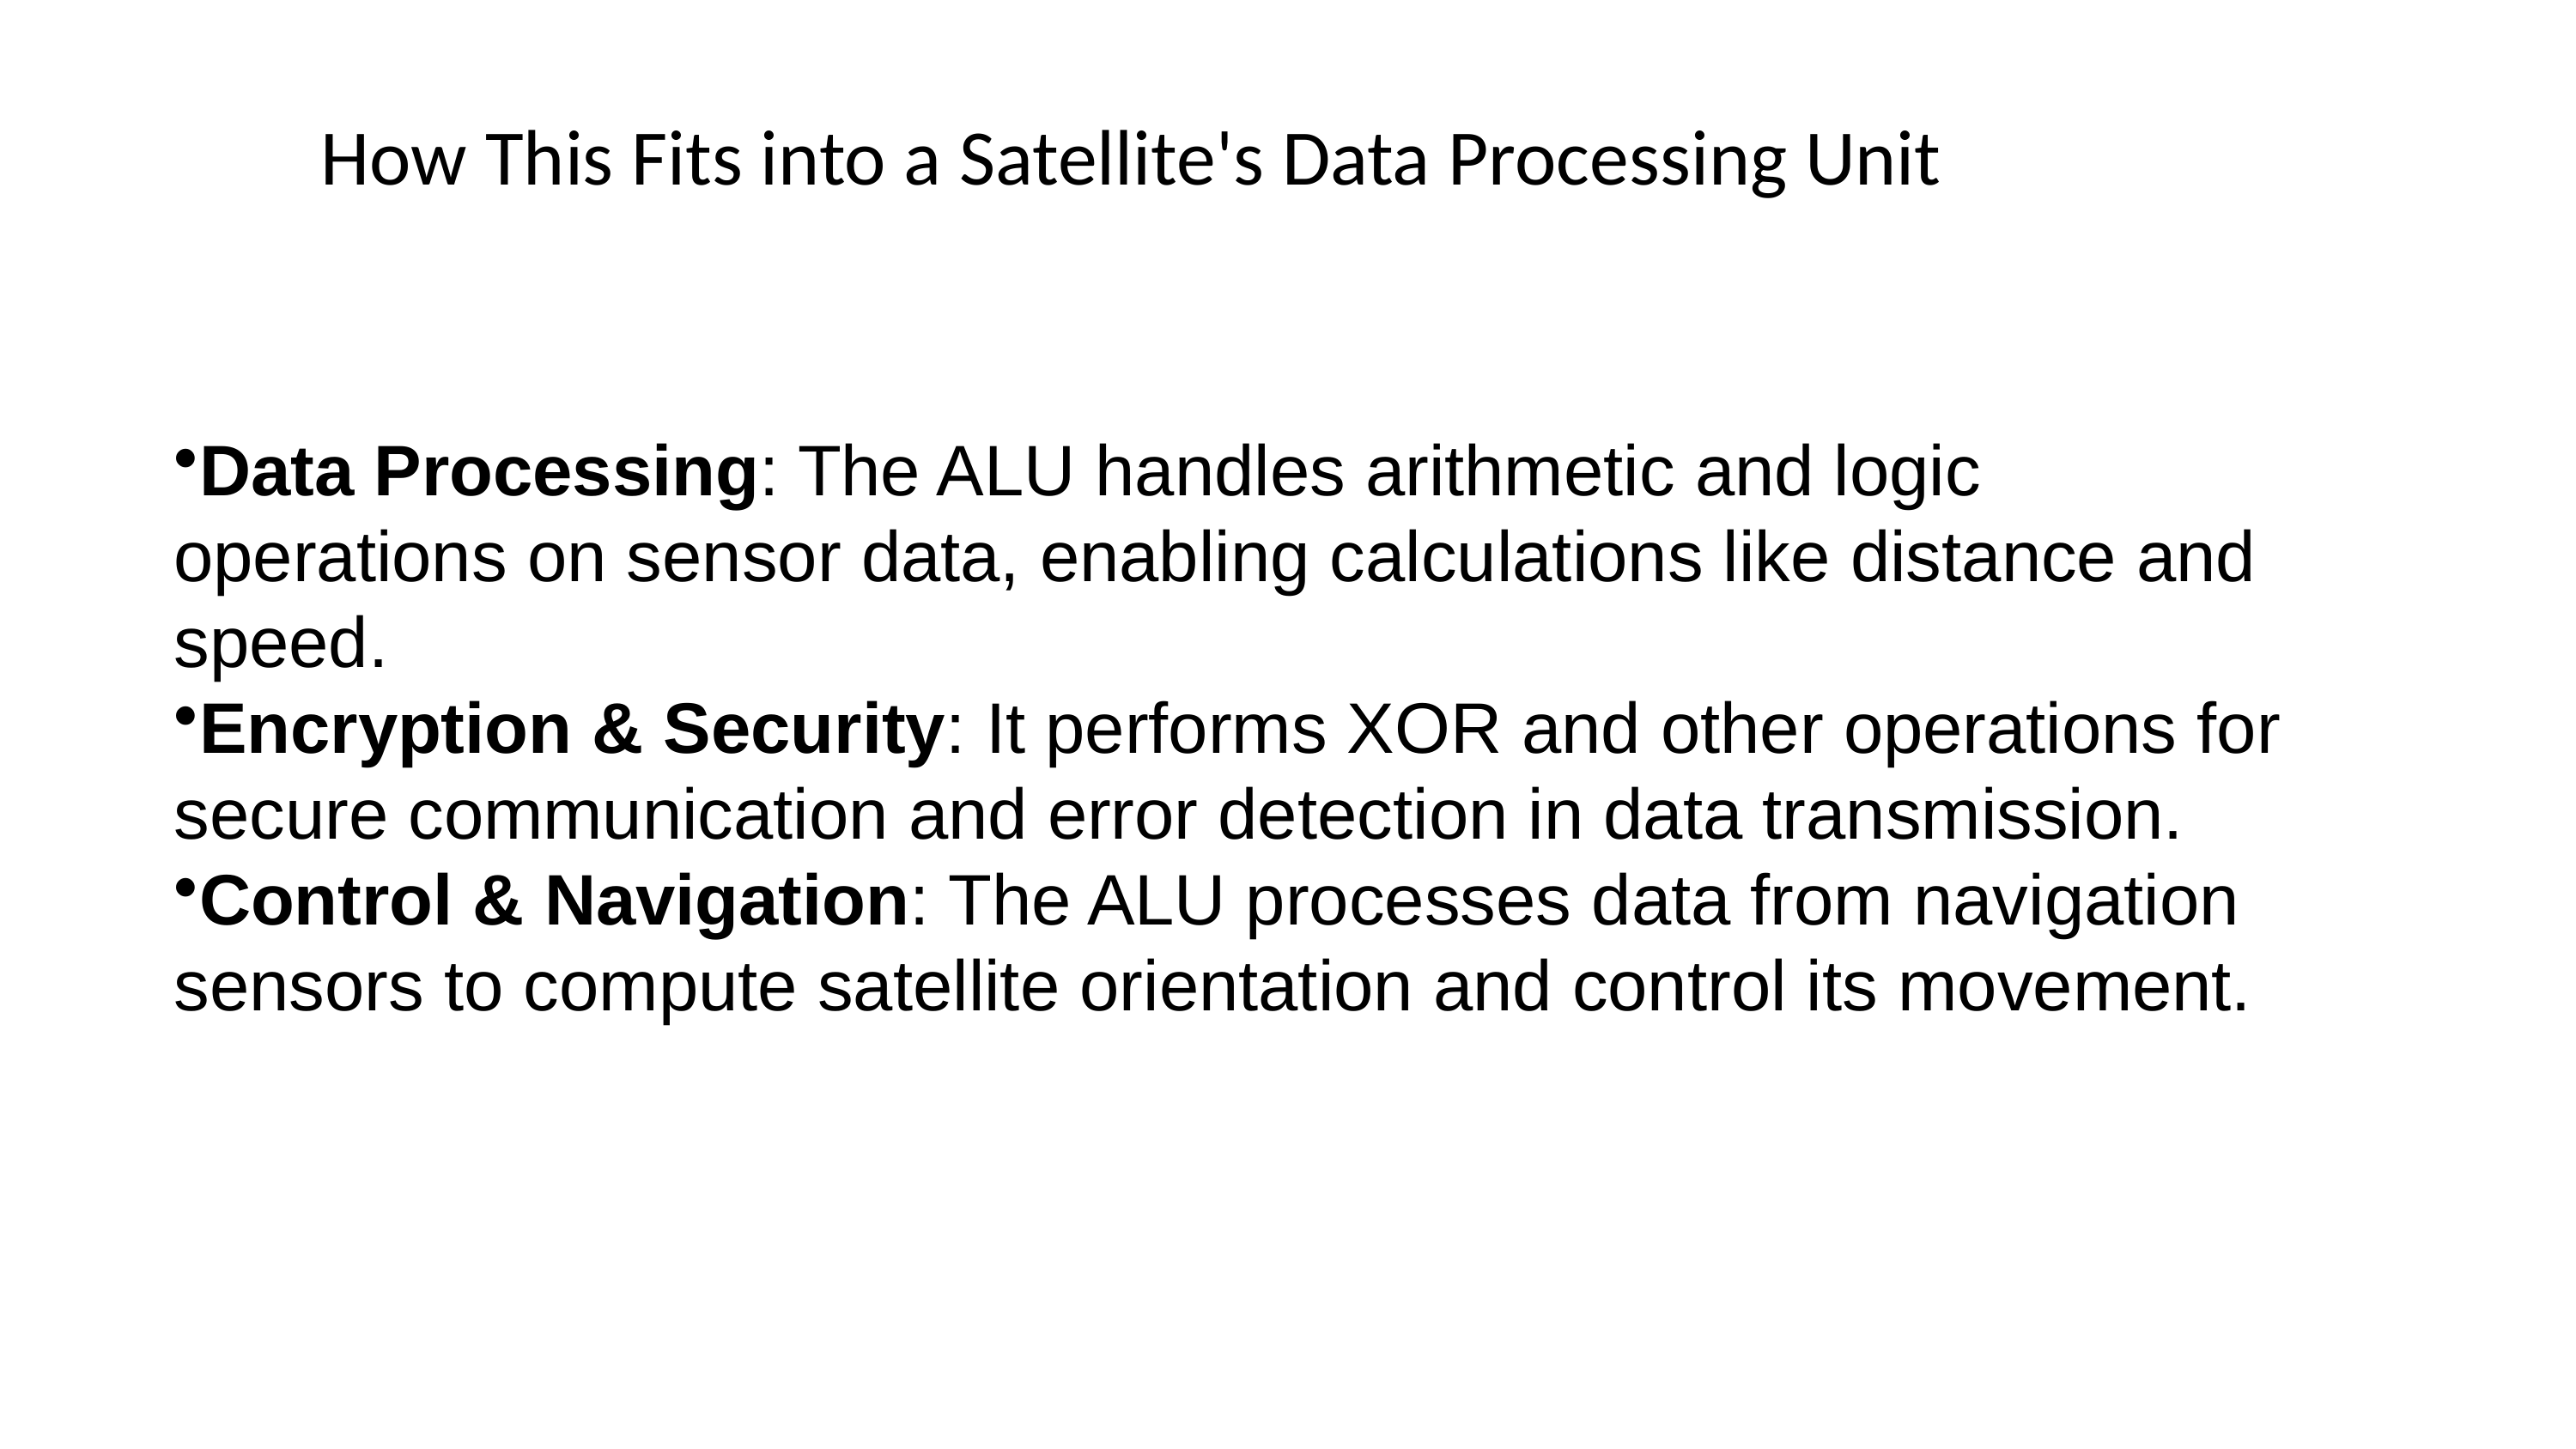

# How This Fits into a Satellite's Data Processing Unit
Data Processing: The ALU handles arithmetic and logic operations on sensor data, enabling calculations like distance and speed.
Encryption & Security: It performs XOR and other operations for secure communication and error detection in data transmission.
Control & Navigation: The ALU processes data from navigation sensors to compute satellite orientation and control its movement.